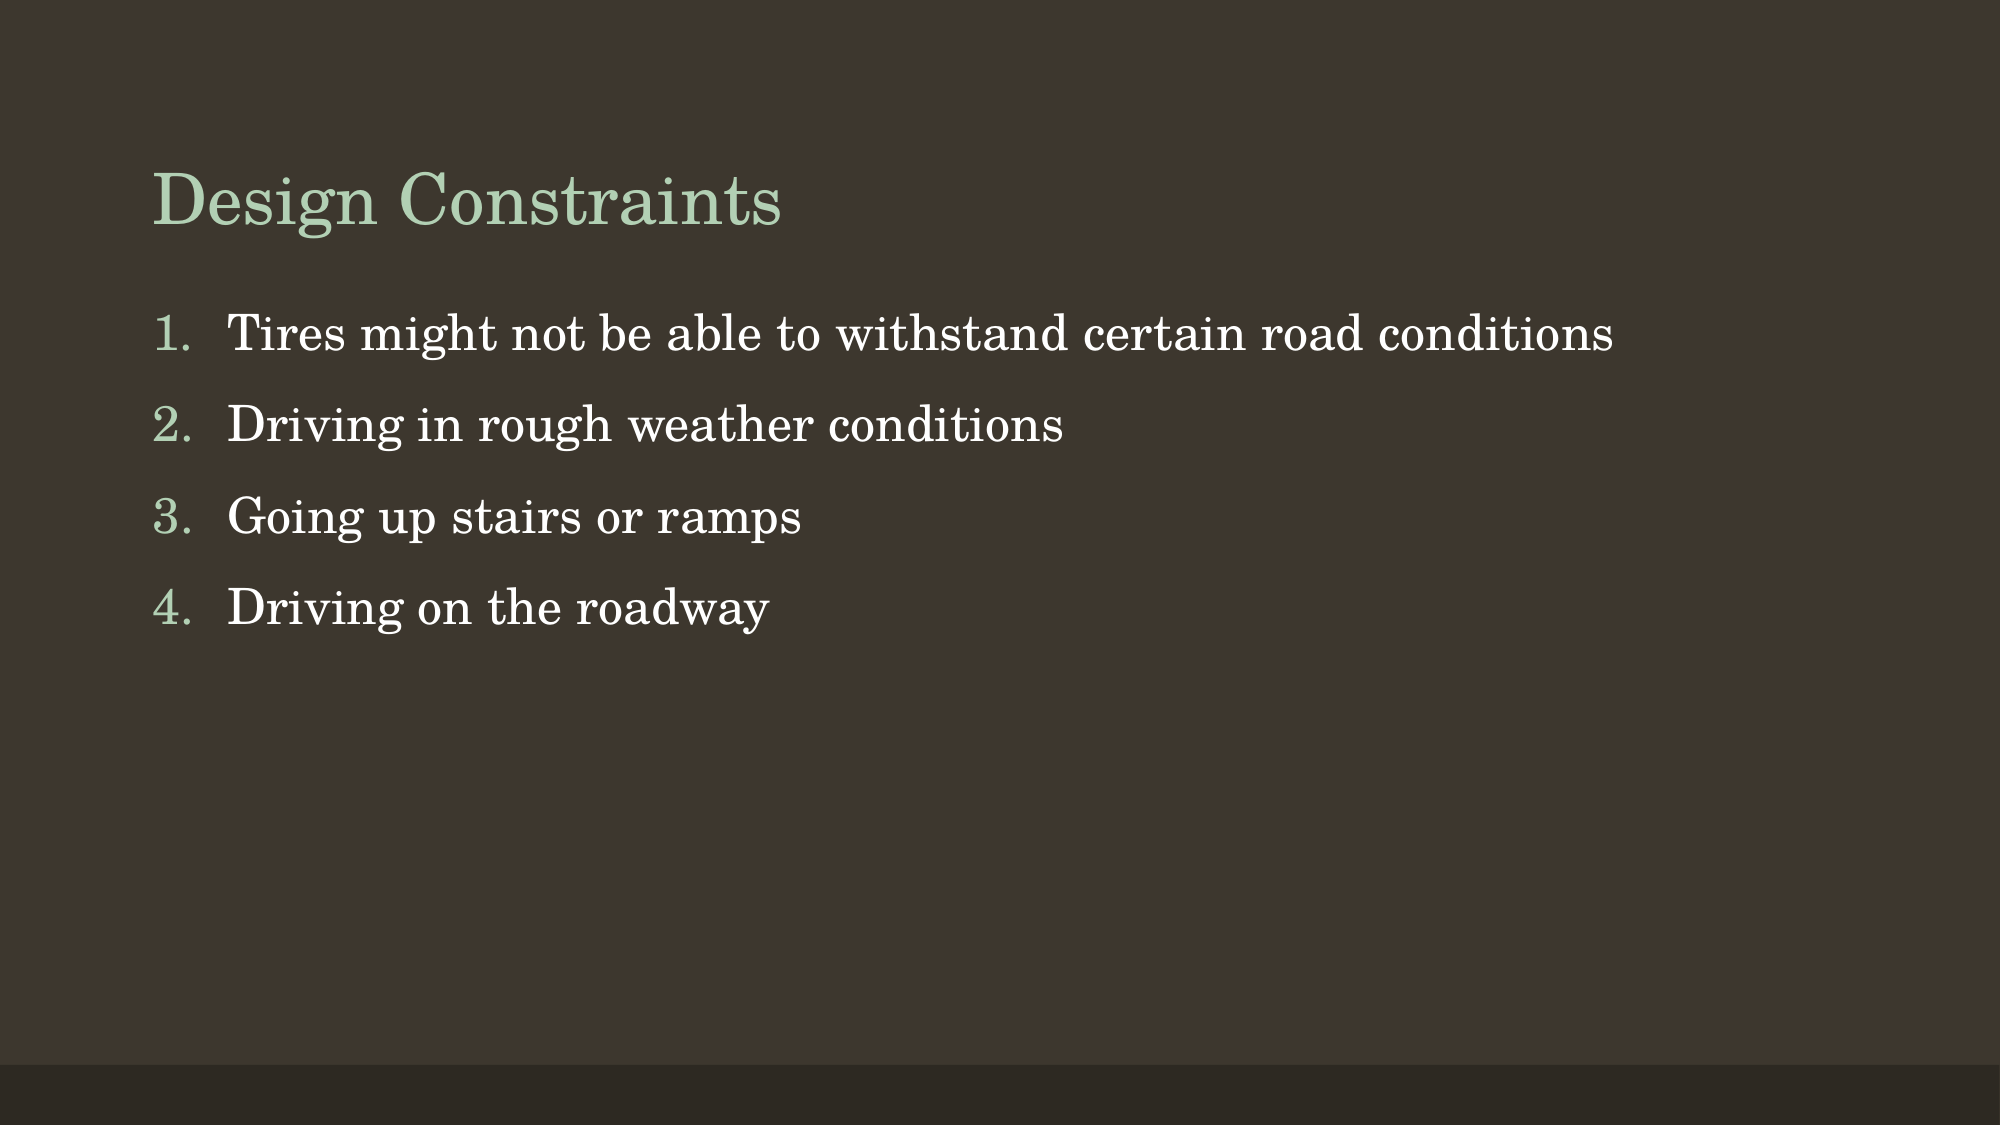

# Design Constraints
Tires might not be able to withstand certain road conditions
Driving in rough weather conditions
Going up stairs or ramps
Driving on the roadway